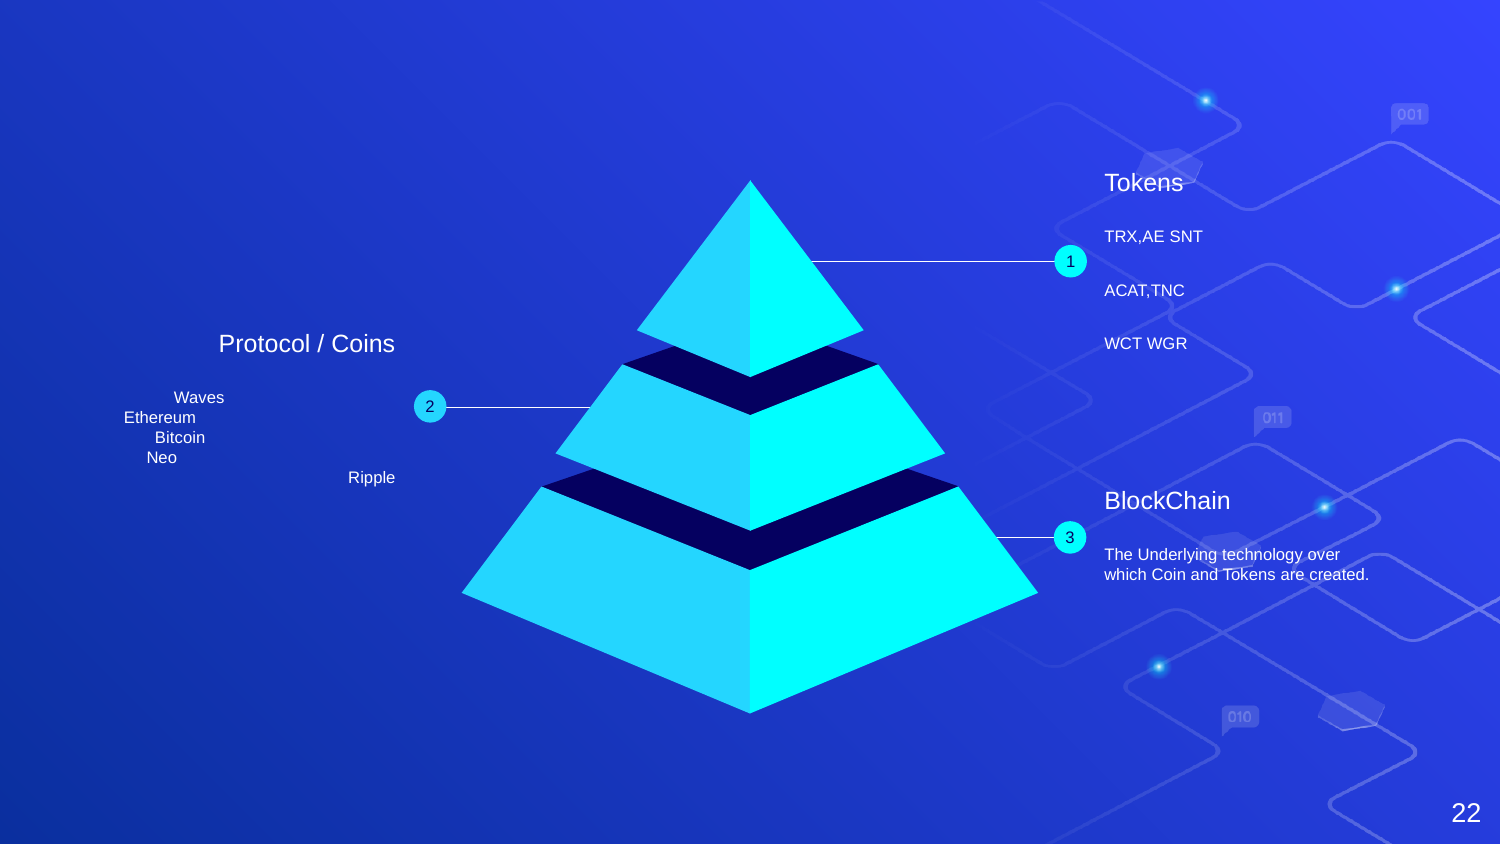

Tokens

TRX,AE SNT
ACAT,TNC
WCT WGR
1

Protocol / Coins

Waves                                     Ethereum                                                  Bitcoin                                              Neo                                                           Ripple
2

BlockChain

The Underlying technology over which Coin and Tokens are created.
3

22